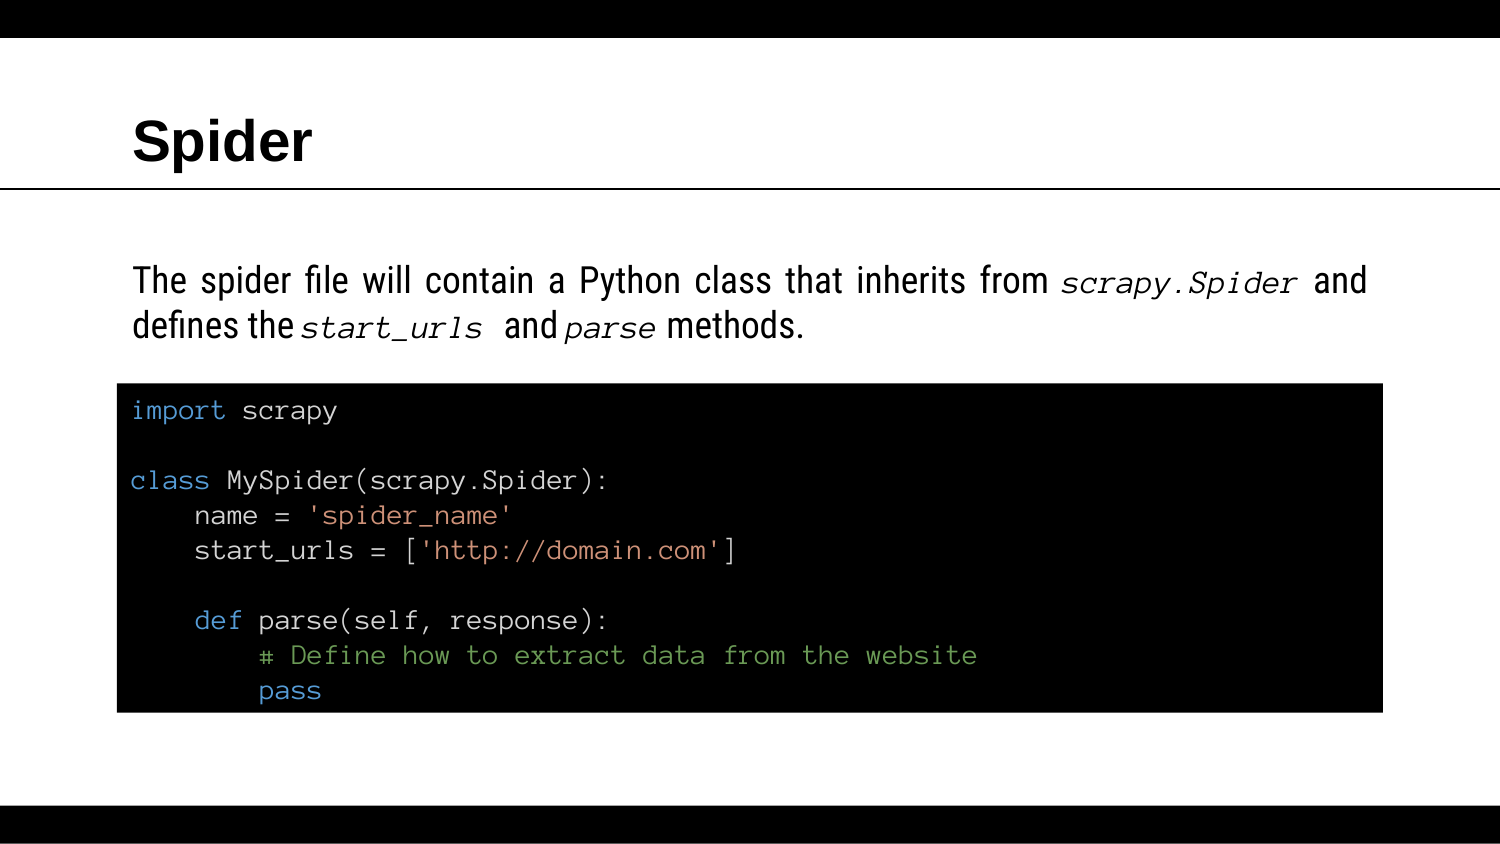

# Spider
The spider file will contain a Python class that inherits from scrapy.Spider and defines the start_urls and parse methods.
import scrapy
class MySpider(scrapy.Spider):
    name = 'spider_name'
    start_urls = ['http://domain.com']
    def parse(self, response):
        # Define how to extract data from the website
        pass